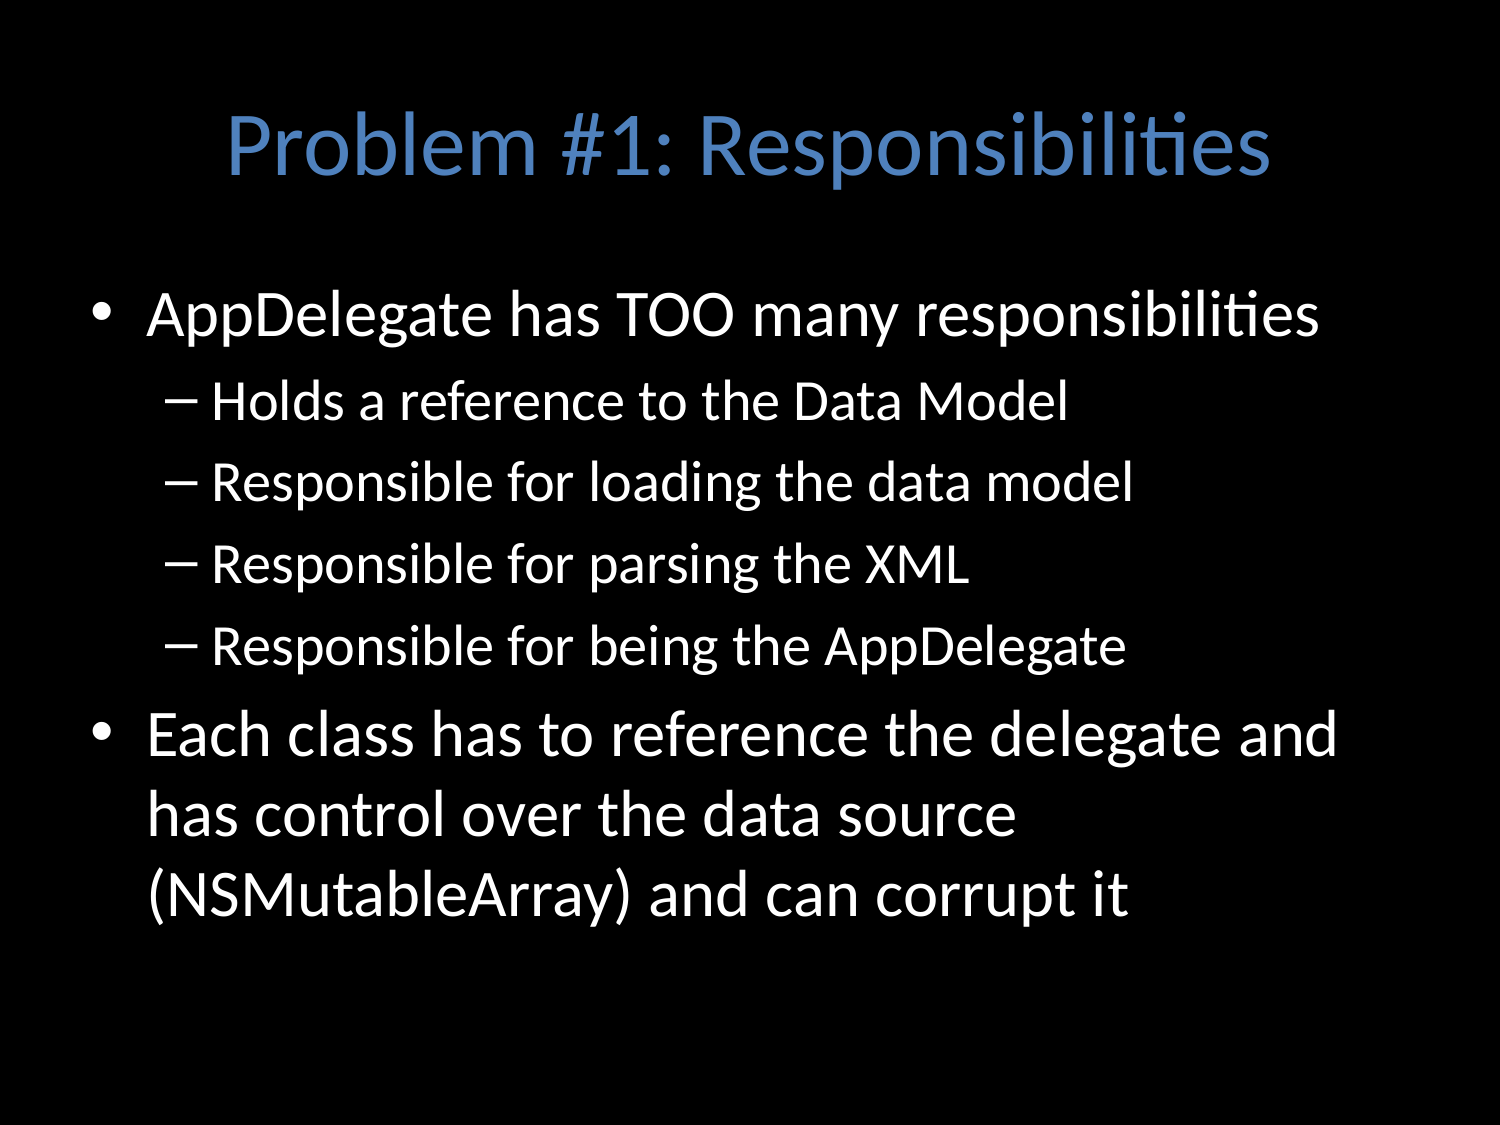

# Problem #1: Responsibilities
AppDelegate has TOO many responsibilities
Holds a reference to the Data Model
Responsible for loading the data model
Responsible for parsing the XML
Responsible for being the AppDelegate
Each class has to reference the delegate and has control over the data source (NSMutableArray) and can corrupt it